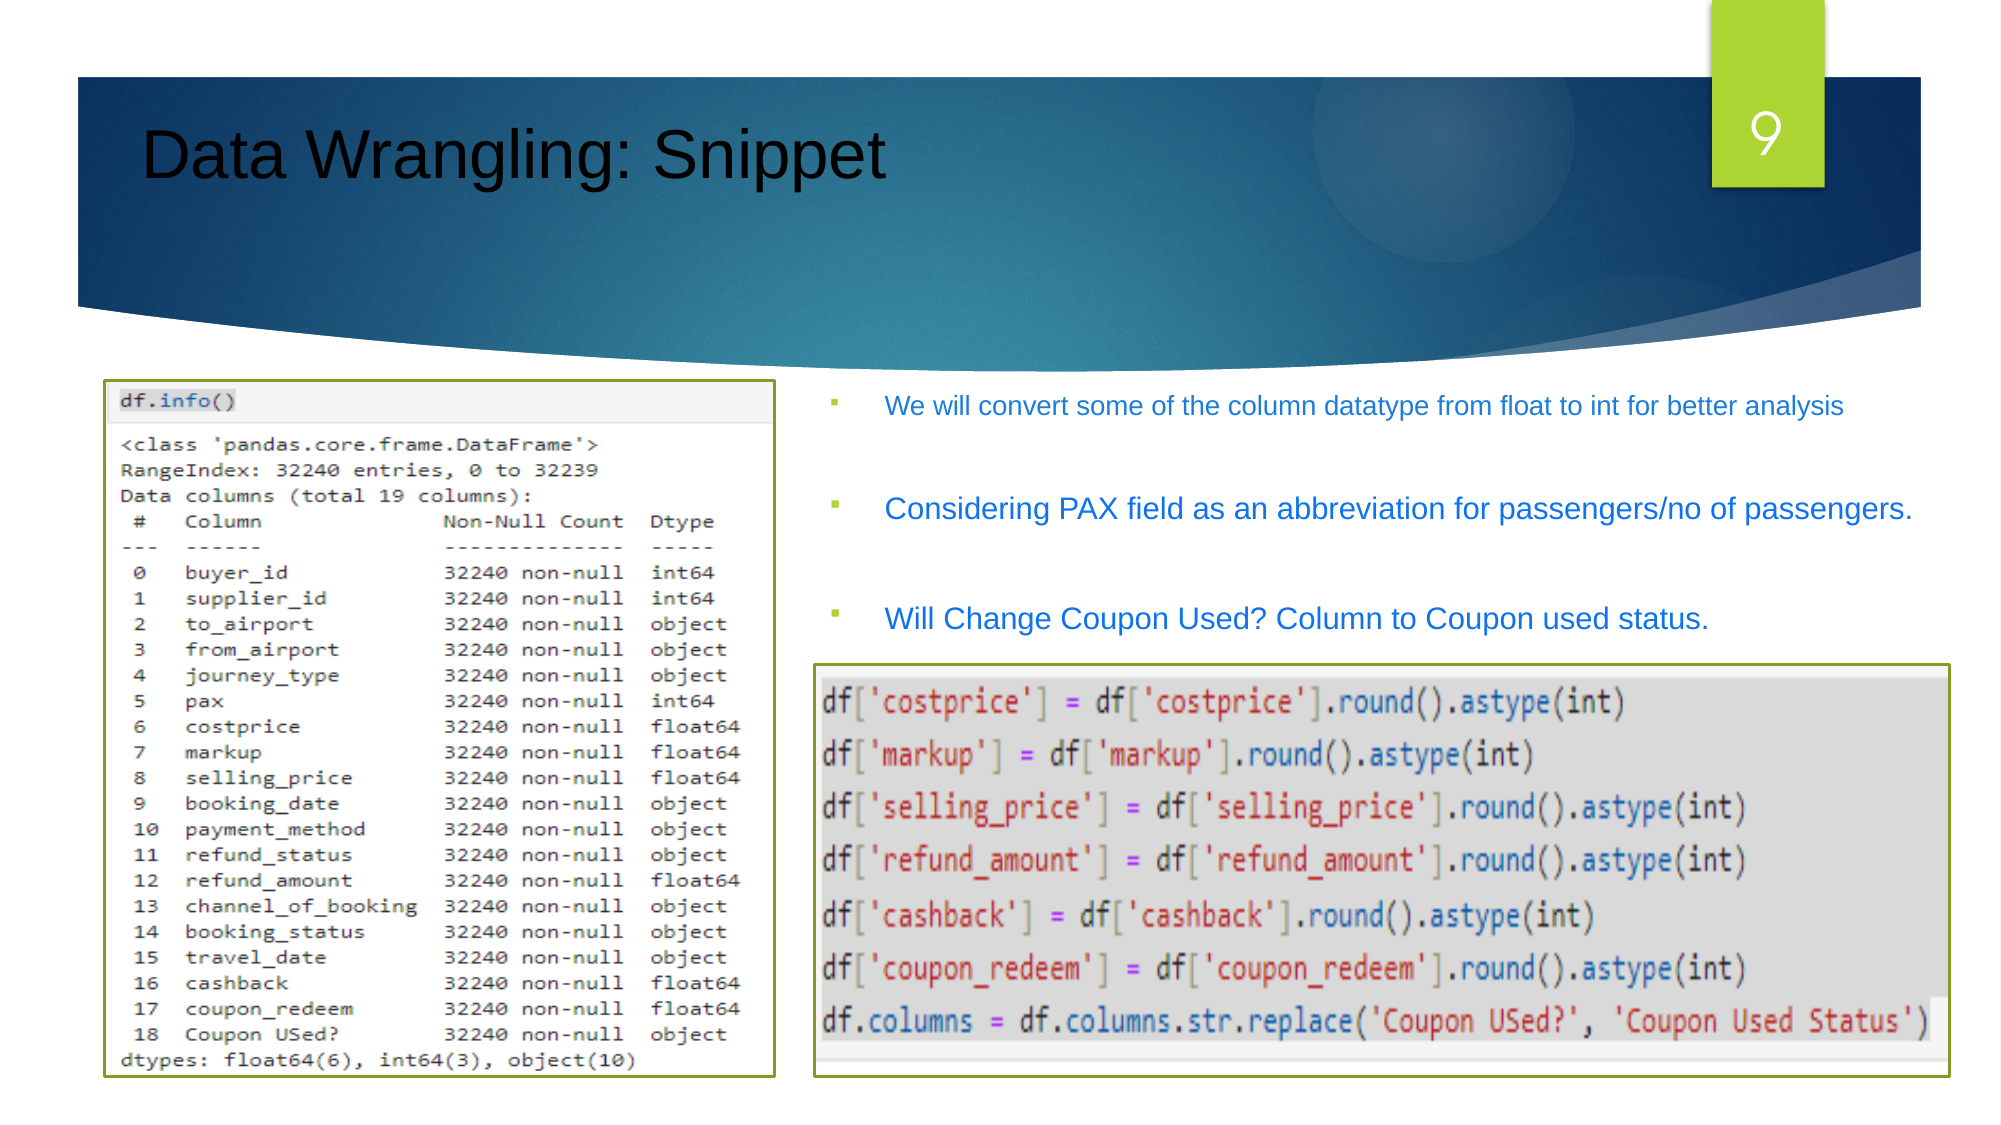

9
Data Wrangling: Snippet

We will convert some of the column datatype from float to int for better analysis

Considering PAX field as an abbreviation for passengers/no of passengers.

Will Change Coupon Used? Column to Coupon used status.